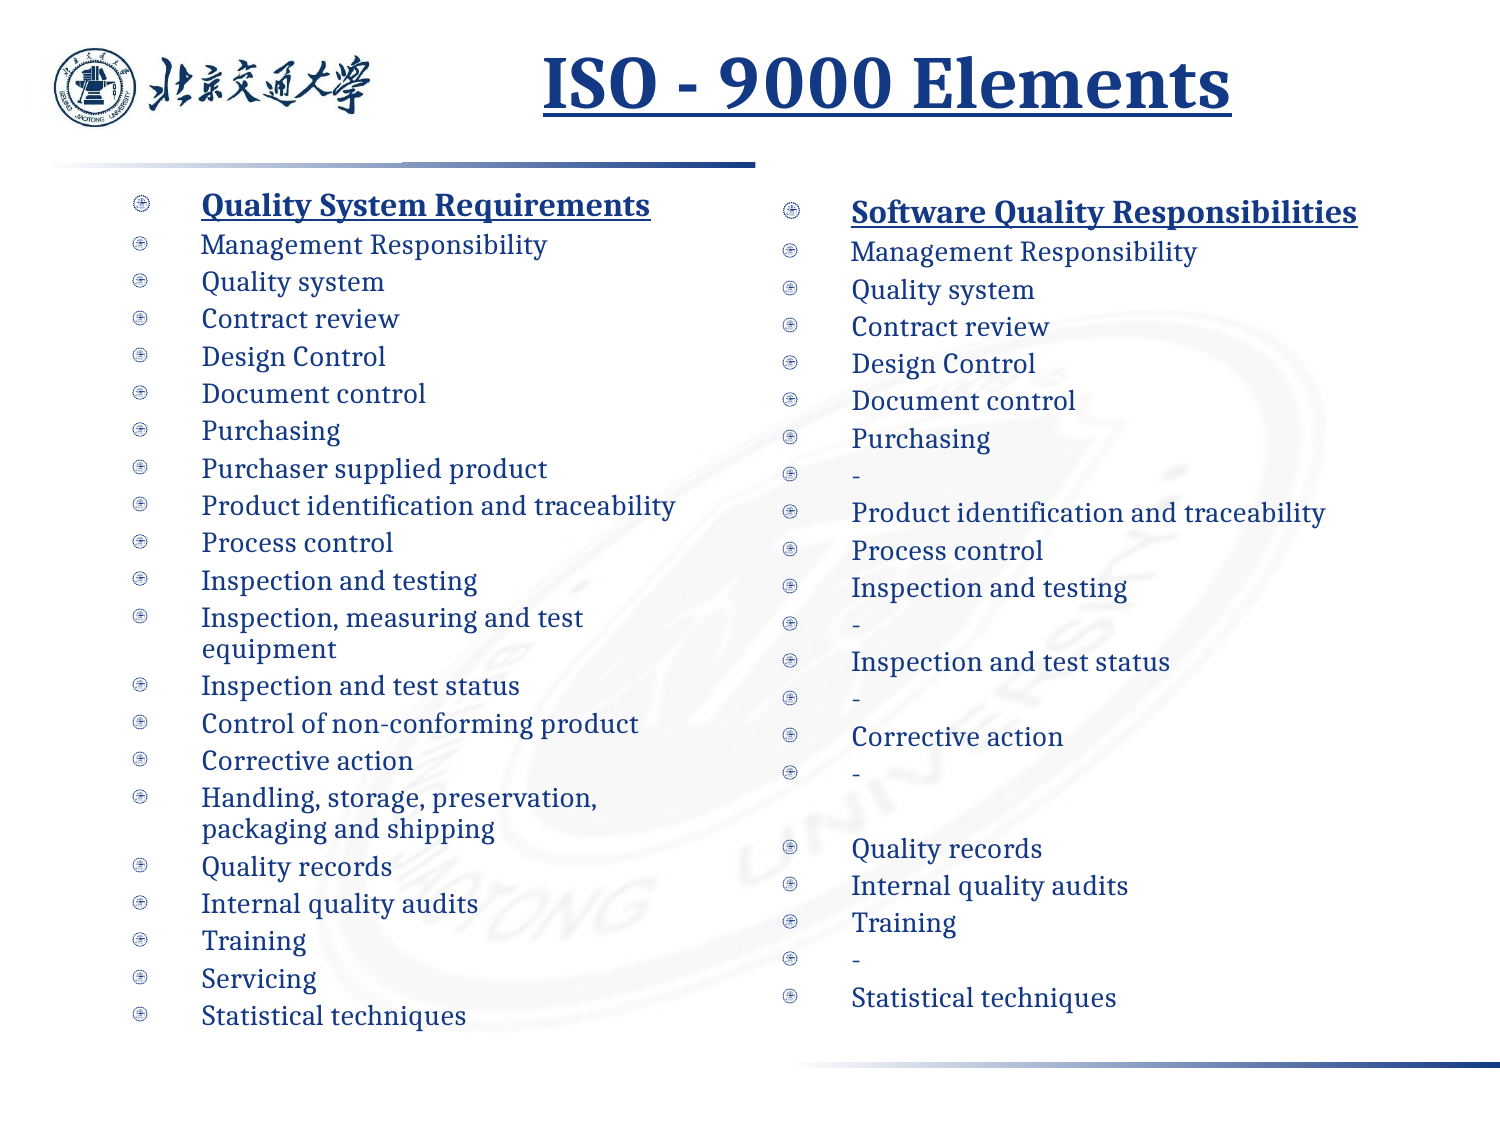

# ISO - 9000 Elements
Quality System Requirements
Management Responsibility
Quality system
Contract review
Design Control
Document control
Purchasing
Purchaser supplied product
Product identification and traceability
Process control
Inspection and testing
Inspection, measuring and test equipment
Inspection and test status
Control of non-conforming product
Corrective action
Handling, storage, preservation, packaging and shipping
Quality records
Internal quality audits
Training
Servicing
Statistical techniques
Software Quality Responsibilities
Management Responsibility
Quality system
Contract review
Design Control
Document control
Purchasing
-
Product identification and traceability
Process control
Inspection and testing
-
Inspection and test status
-
Corrective action
-

Quality records
Internal quality audits
Training
-
Statistical techniques